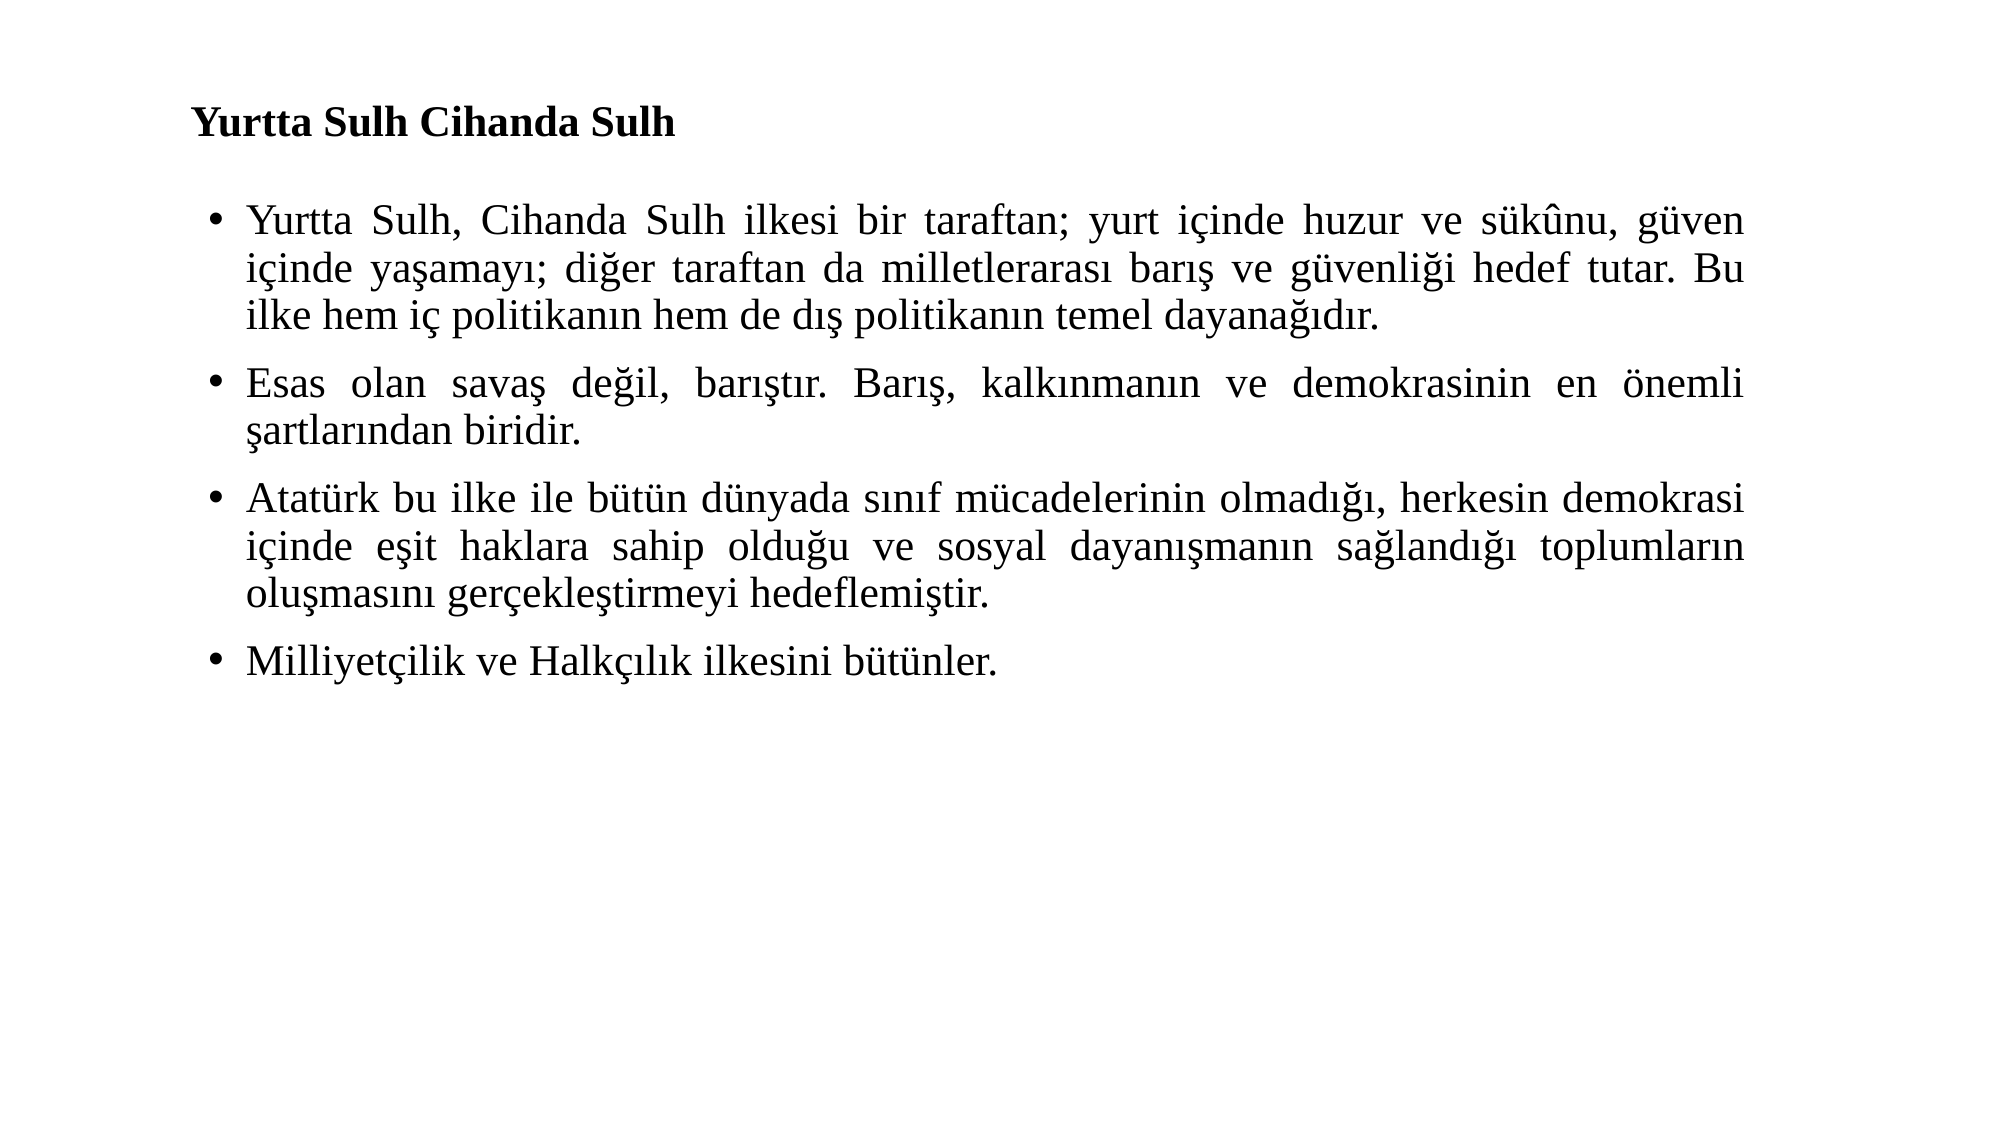

# Yurtta Sulh Cihanda Sulh
Yurtta Sulh, Cihanda Sulh ilkesi bir taraftan; yurt içinde huzur ve sükûnu, güven içinde yaşamayı; diğer taraftan da milletlerarası barış ve güvenliği hedef tutar. Bu ilke hem iç politikanın hem de dış politikanın temel dayanağıdır.
Esas olan savaş değil, barıştır. Barış, kalkınmanın ve demokrasinin en önemli şartlarından biridir.
Atatürk bu ilke ile bütün dünyada sınıf mücadelerinin olmadığı, herkesin demokrasi içinde eşit haklara sahip olduğu ve sosyal dayanışmanın sağlandığı toplumların oluşmasını gerçekleştirmeyi hedeflemiştir.
Milliyetçilik ve Halkçılık ilkesini bütünler.